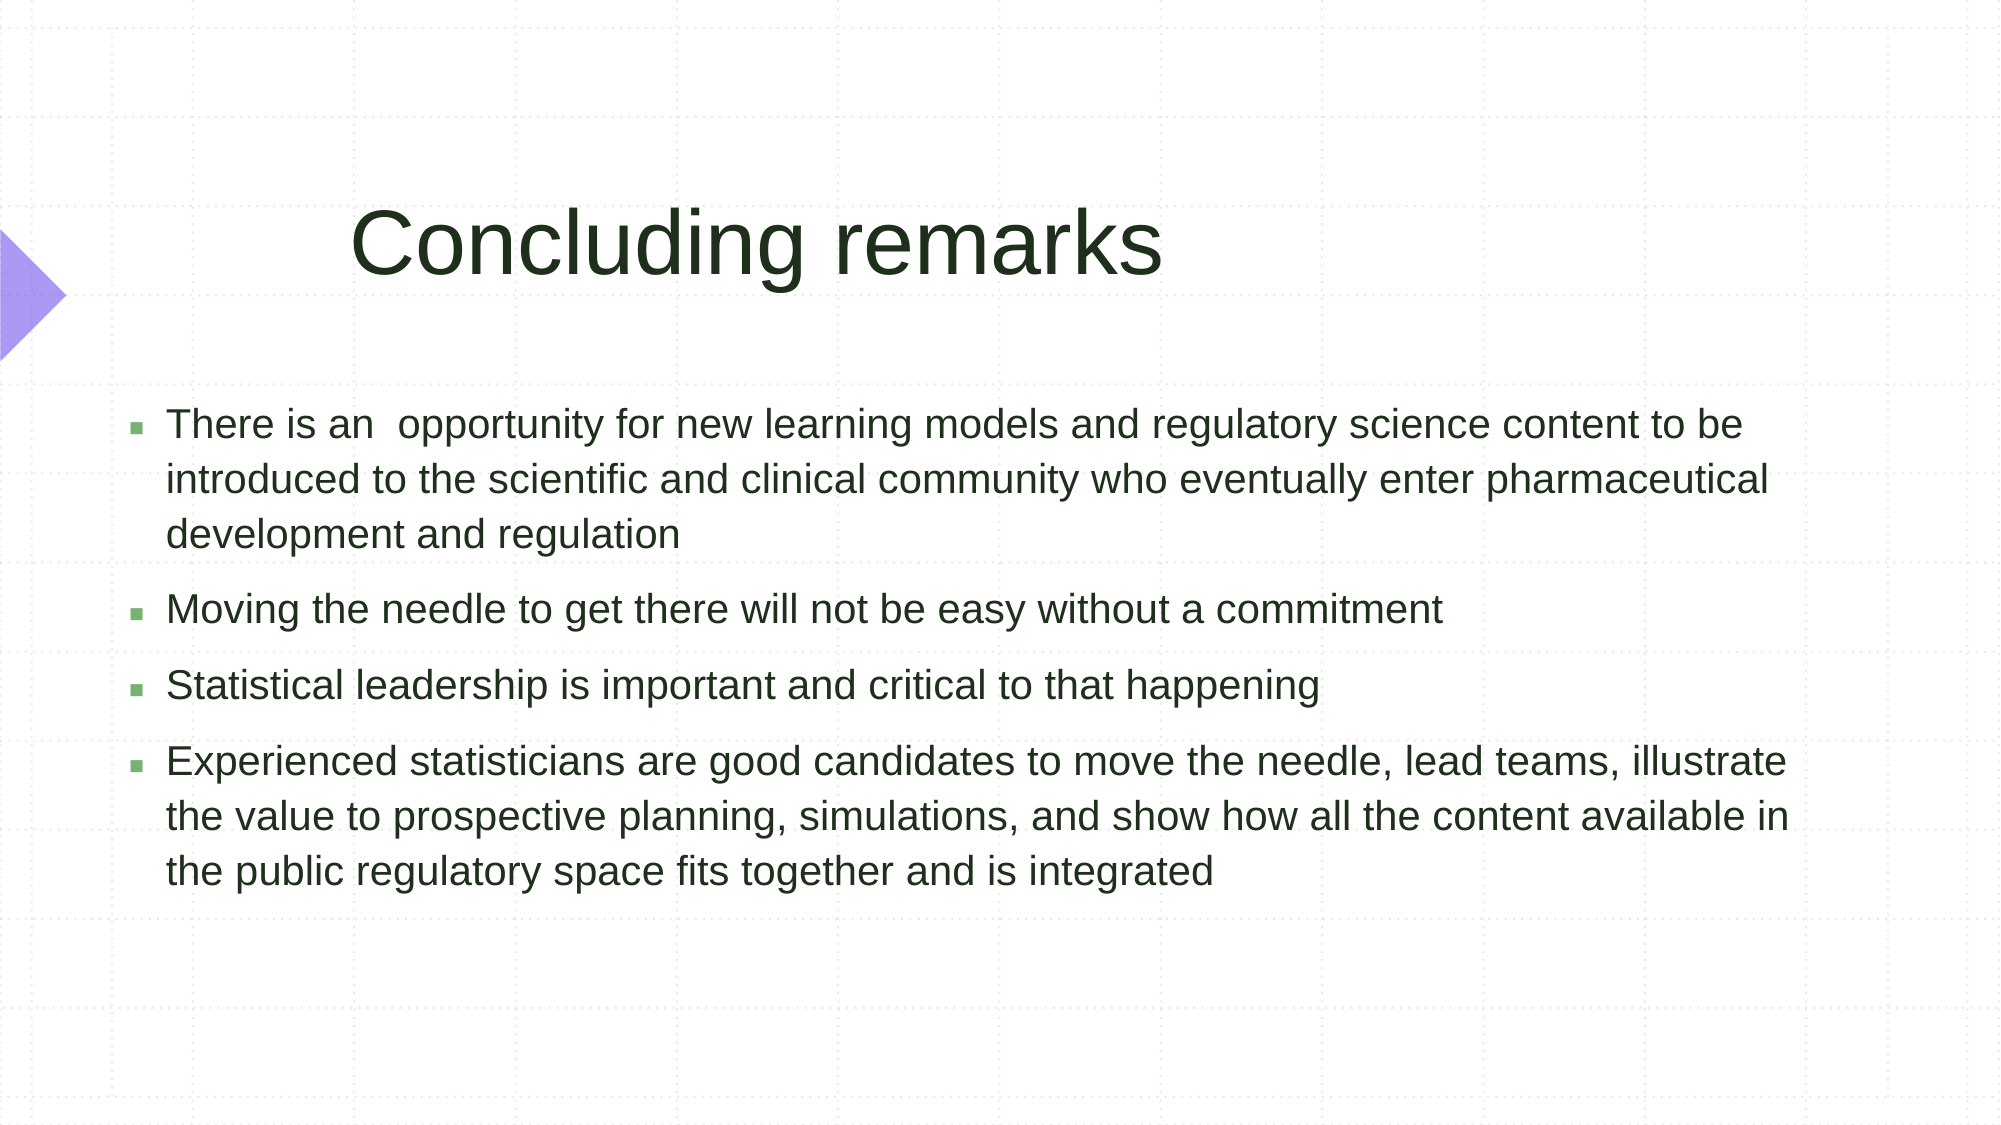

# Concluding remarks
There is an  opportunity for new learning models and regulatory science content to be introduced to the scientific and clinical community who eventually enter pharmaceutical development and regulation
Moving the needle to get there will not be easy without a commitment
Statistical leadership is important and critical to that happening
Experienced statisticians are good candidates to move the needle, lead teams, illustrate the value to prospective planning, simulations, and show how all the content available in the public regulatory space fits together and is integrated